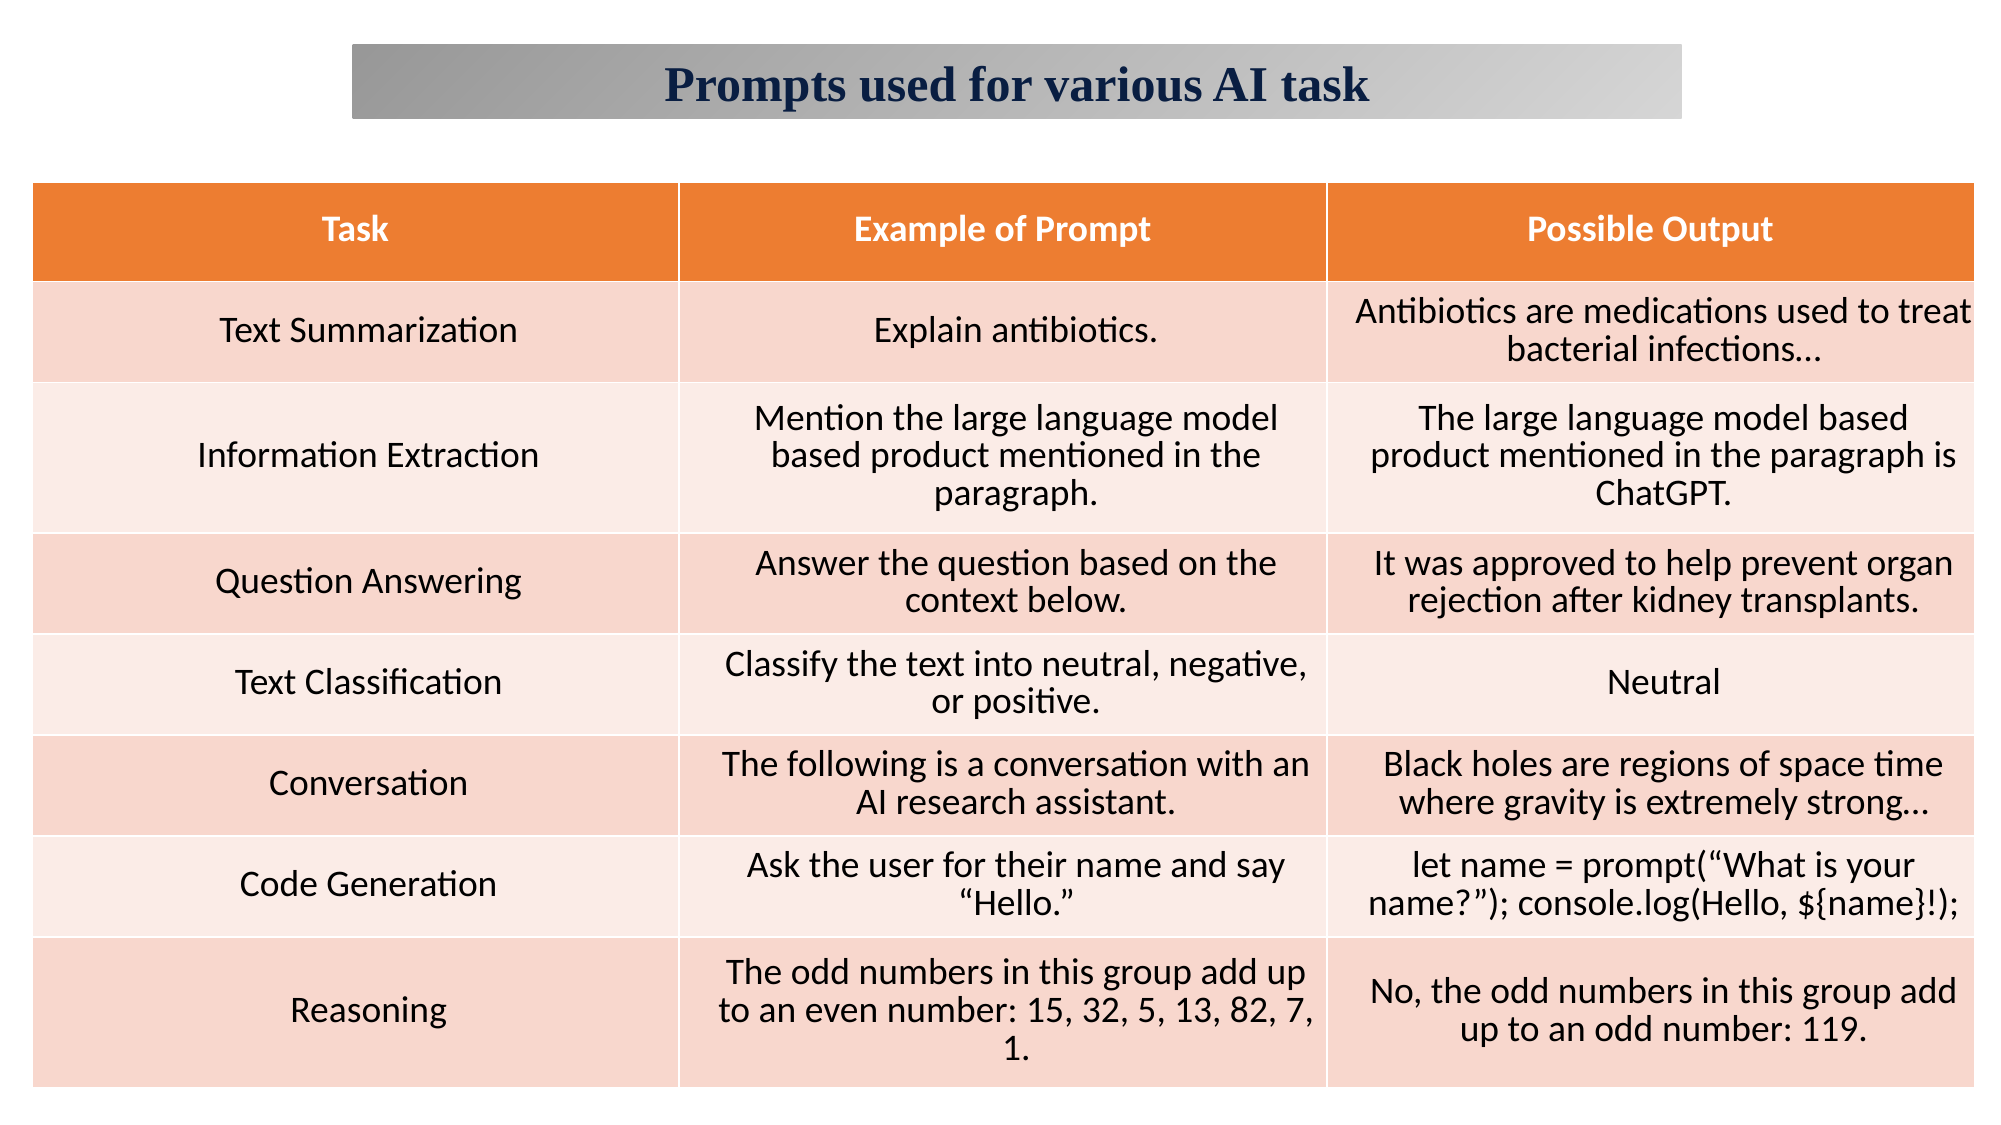

Prompts used for various AI task
| Task | Example of Prompt | Possible Output |
| --- | --- | --- |
| Text Summarization | Explain antibiotics. | Antibiotics are medications used to treat bacterial infections… |
| Information Extraction | Mention the large language model based product mentioned in the paragraph. | The large language model based product mentioned in the paragraph is ChatGPT. |
| Question Answering | Answer the question based on the context below. | It was approved to help prevent organ rejection after kidney transplants. |
| Text Classification | Classify the text into neutral, negative, or positive. | Neutral |
| Conversation | The following is a conversation with an AI research assistant. | Black holes are regions of space time where gravity is extremely strong… |
| Code Generation | Ask the user for their name and say “Hello.” | let name = prompt(“What is your name?”); console.log(Hello, ${name}!); |
| Reasoning | The odd numbers in this group add up to an even number: 15, 32, 5, 13, 82, 7, 1. | No, the odd numbers in this group add up to an odd number: 119. |